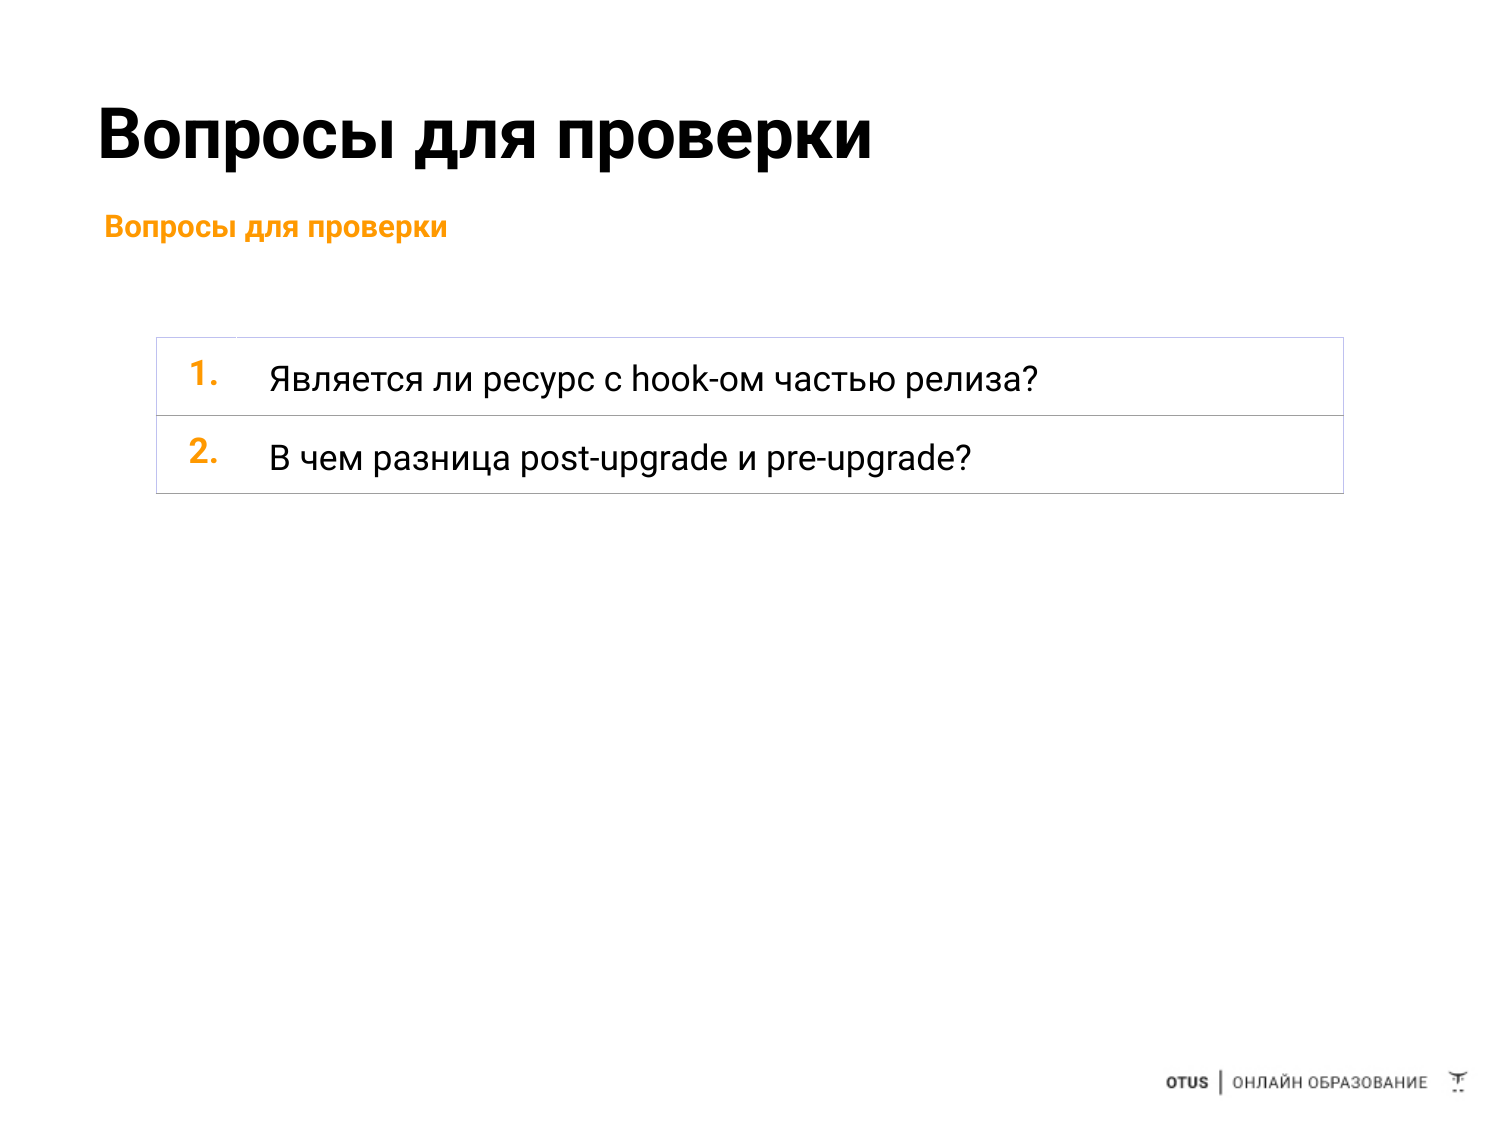

# Вопросы для проверки
Вопросы для проверки
| 1. | Является ли ресурс с hook-ом частью релиза? |
| --- | --- |
| 2. | В чем разница post-upgrade и pre-upgrade? |